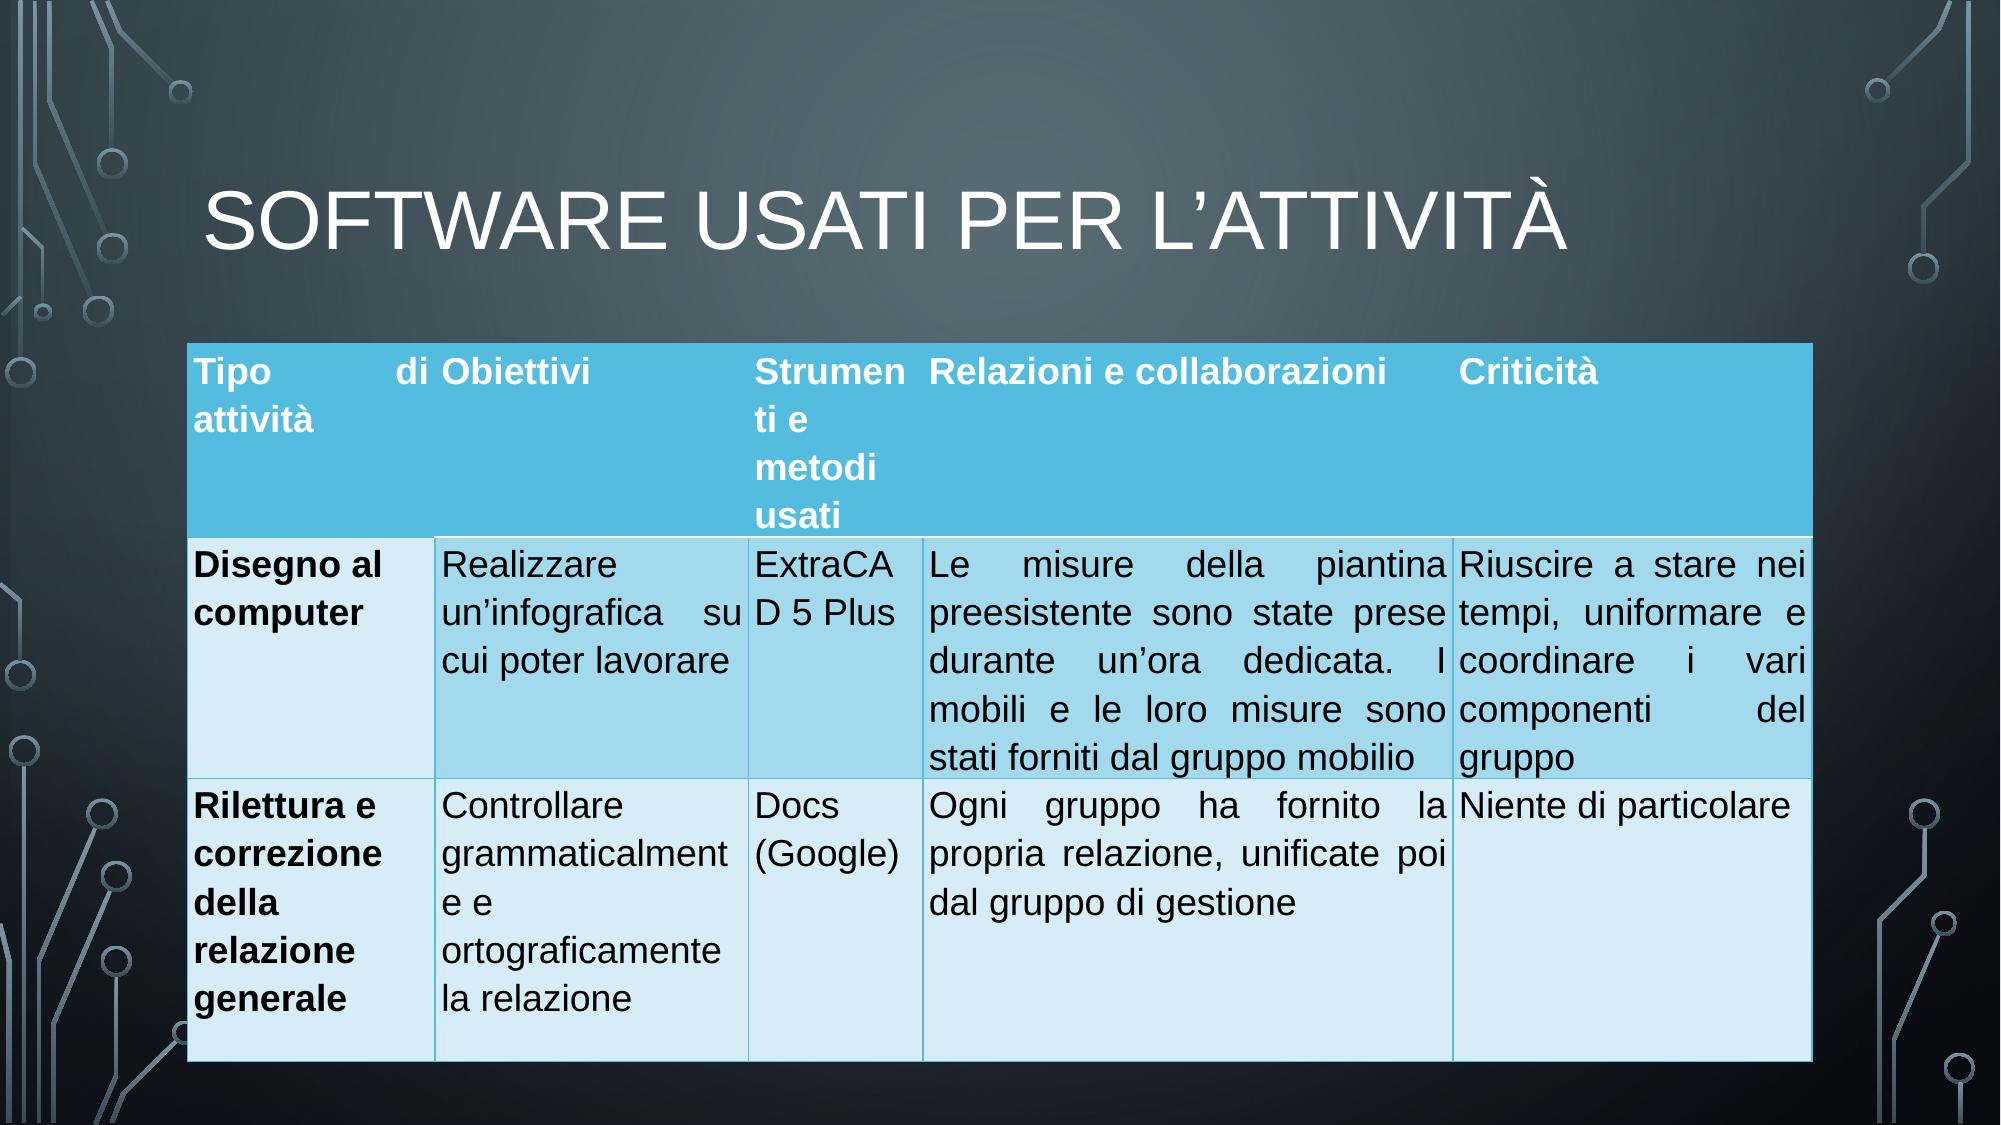

# Software usati per l’attività
| Tipo di attività | Obiettivi | Strumenti e metodi usati | Relazioni e collaborazioni | Criticità |
| --- | --- | --- | --- | --- |
| Disegno al computer | Realizzare un’infografica su cui poter lavorare | ExtraCAD 5 Plus | Le misure della piantina preesistente sono state prese durante un’ora dedicata. I mobili e le loro misure sono stati forniti dal gruppo mobilio | Riuscire a stare nei tempi, uniformare e coordinare i vari componenti del gruppo |
| Rilettura e correzione della relazione generale | Controllare grammaticalmente e ortograficamente la relazione | Docs (Google) | Ogni gruppo ha fornito la propria relazione, unificate poi dal gruppo di gestione | Niente di particolare |